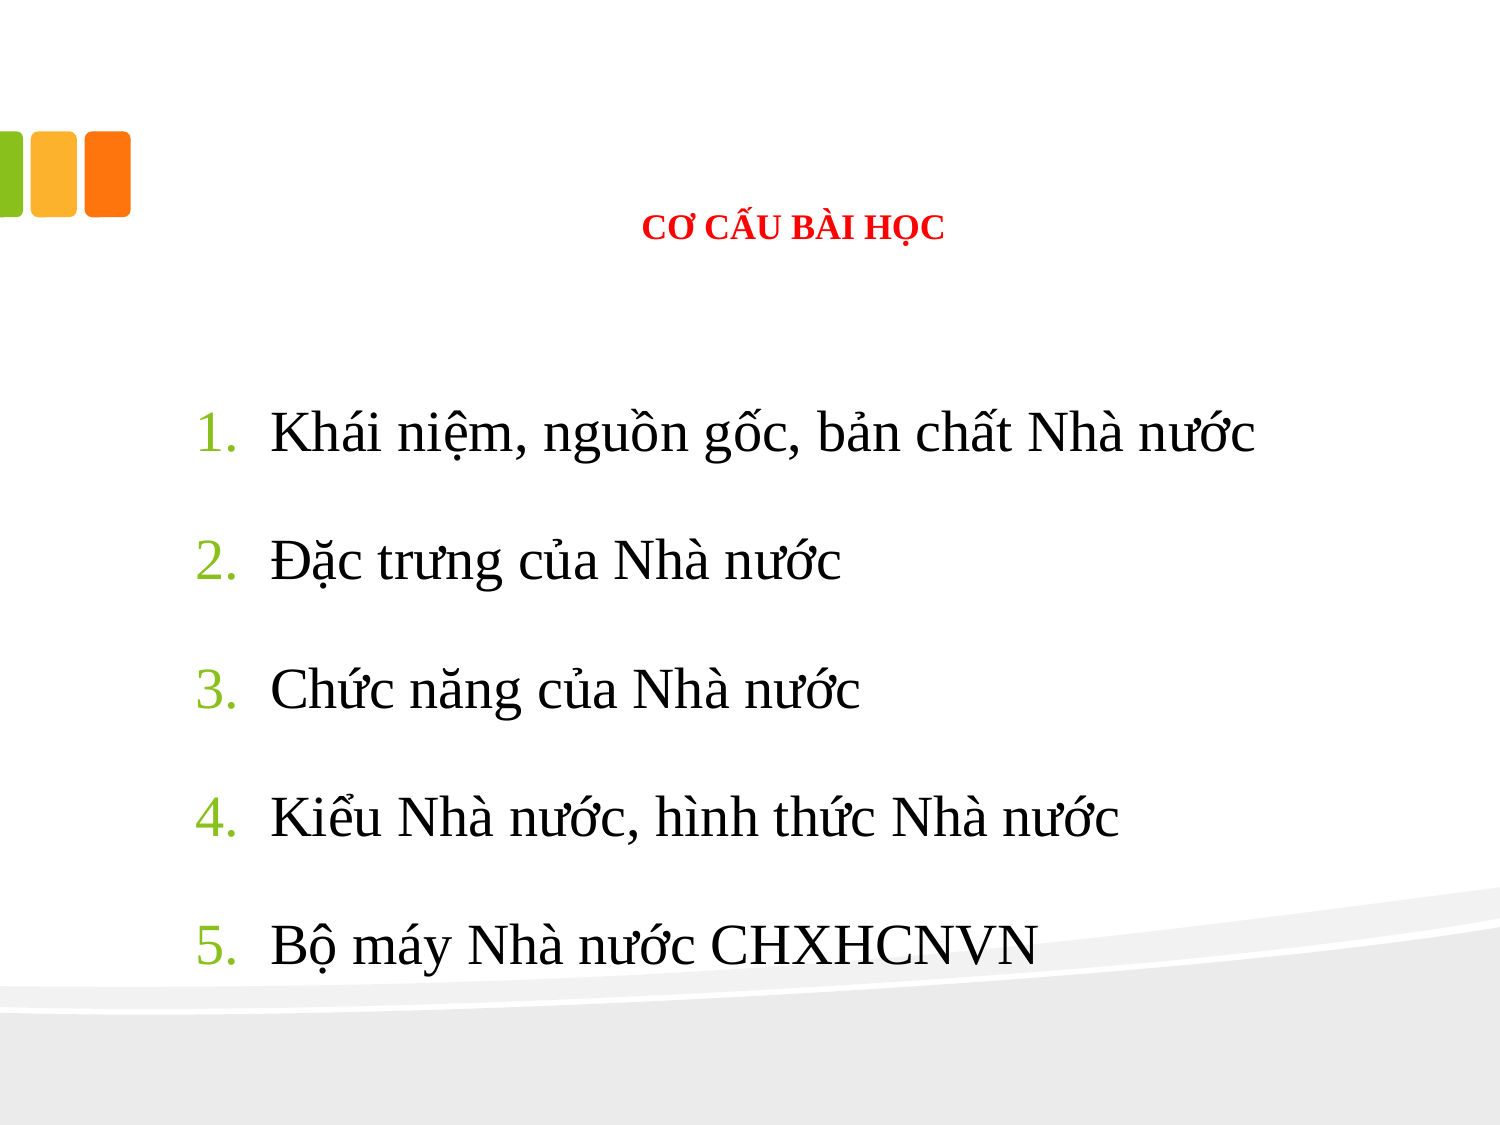

# CƠ CẤU BÀI HỌC
Khái niệm, nguồn gốc, bản chất Nhà nước
Đặc trưng của Nhà nước
Chức năng của Nhà nước
Kiểu Nhà nước, hình thức Nhà nước
Bộ máy Nhà nước CHXHCNVN